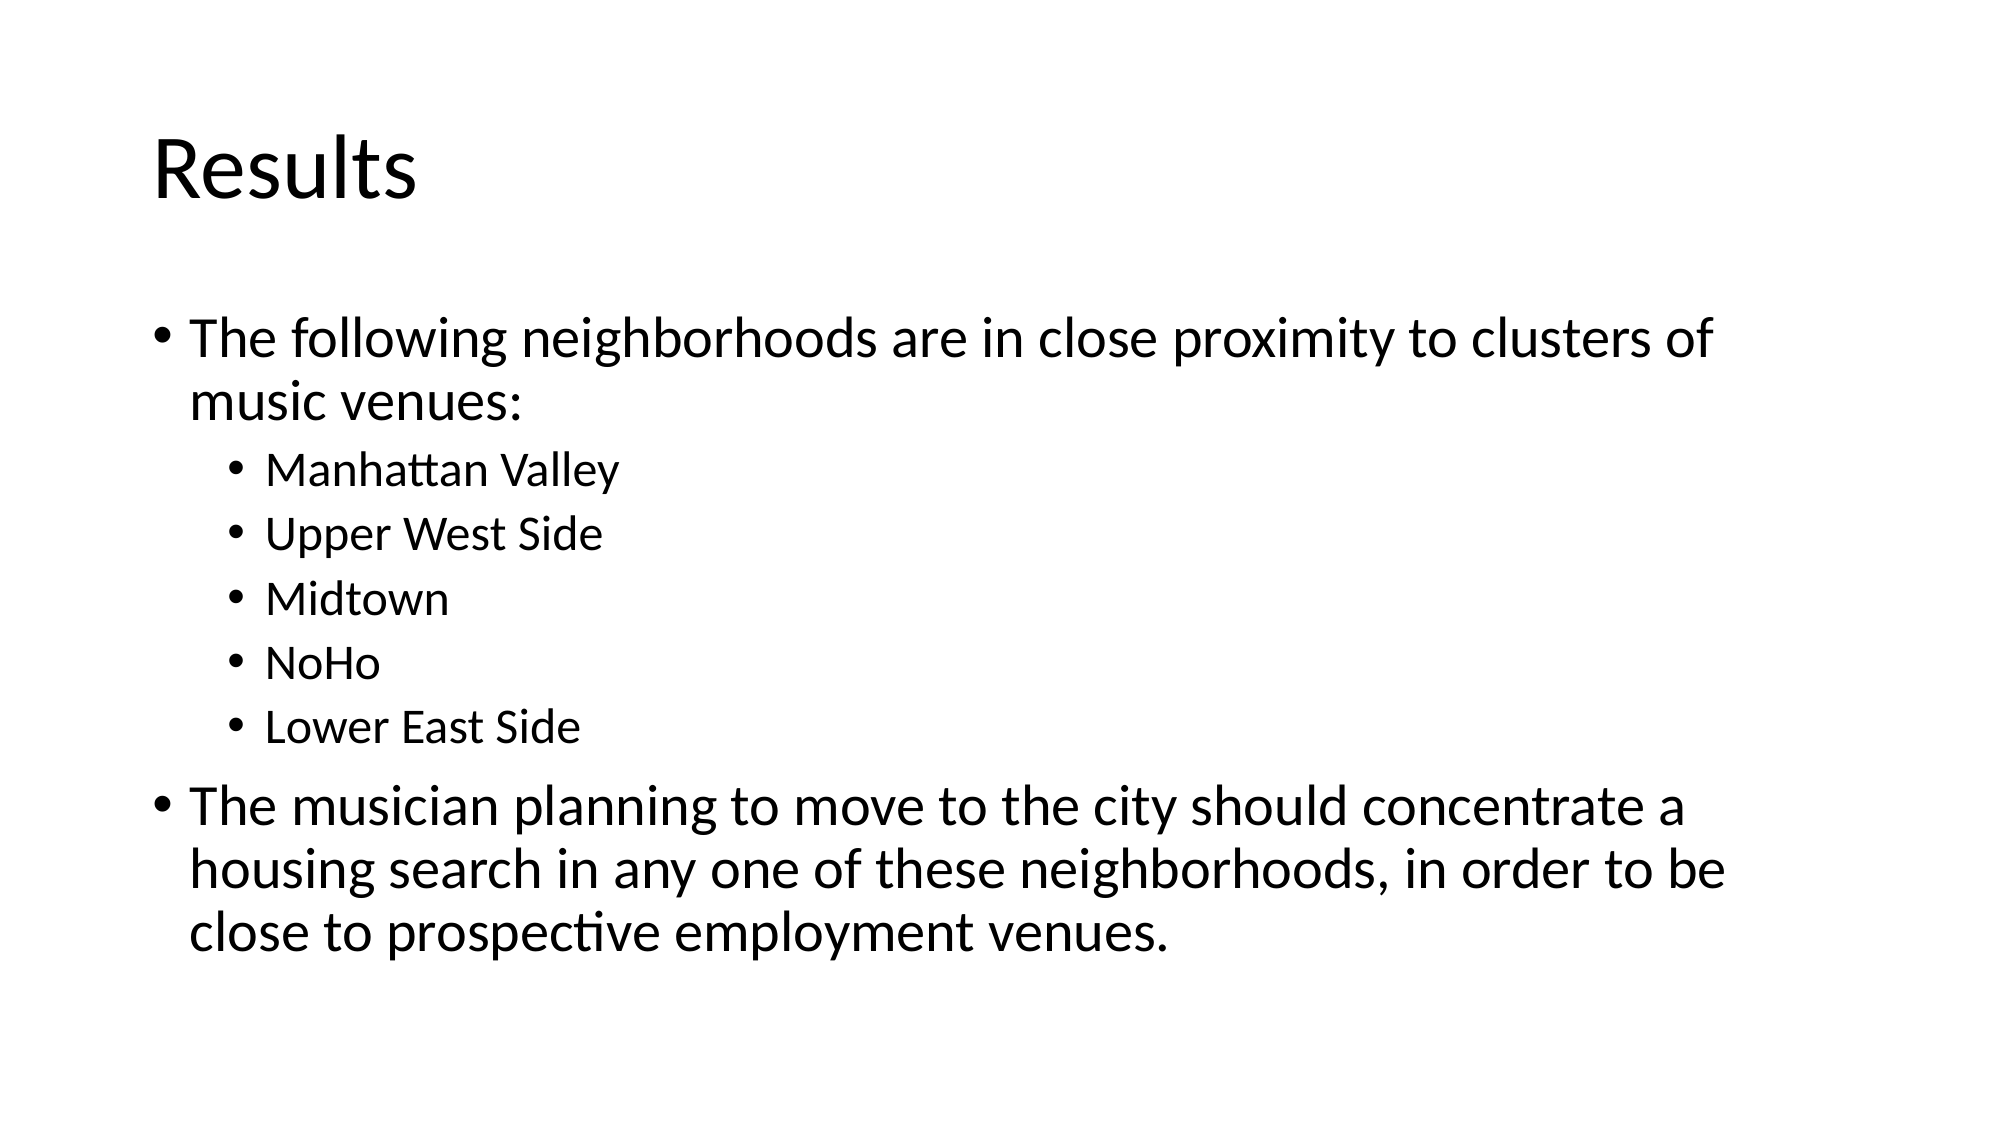

# Results
The following neighborhoods are in close proximity to clusters of music venues:
Manhattan Valley
Upper West Side
Midtown
NoHo
Lower East Side
The musician planning to move to the city should concentrate a housing search in any one of these neighborhoods, in order to be close to prospective employment venues.